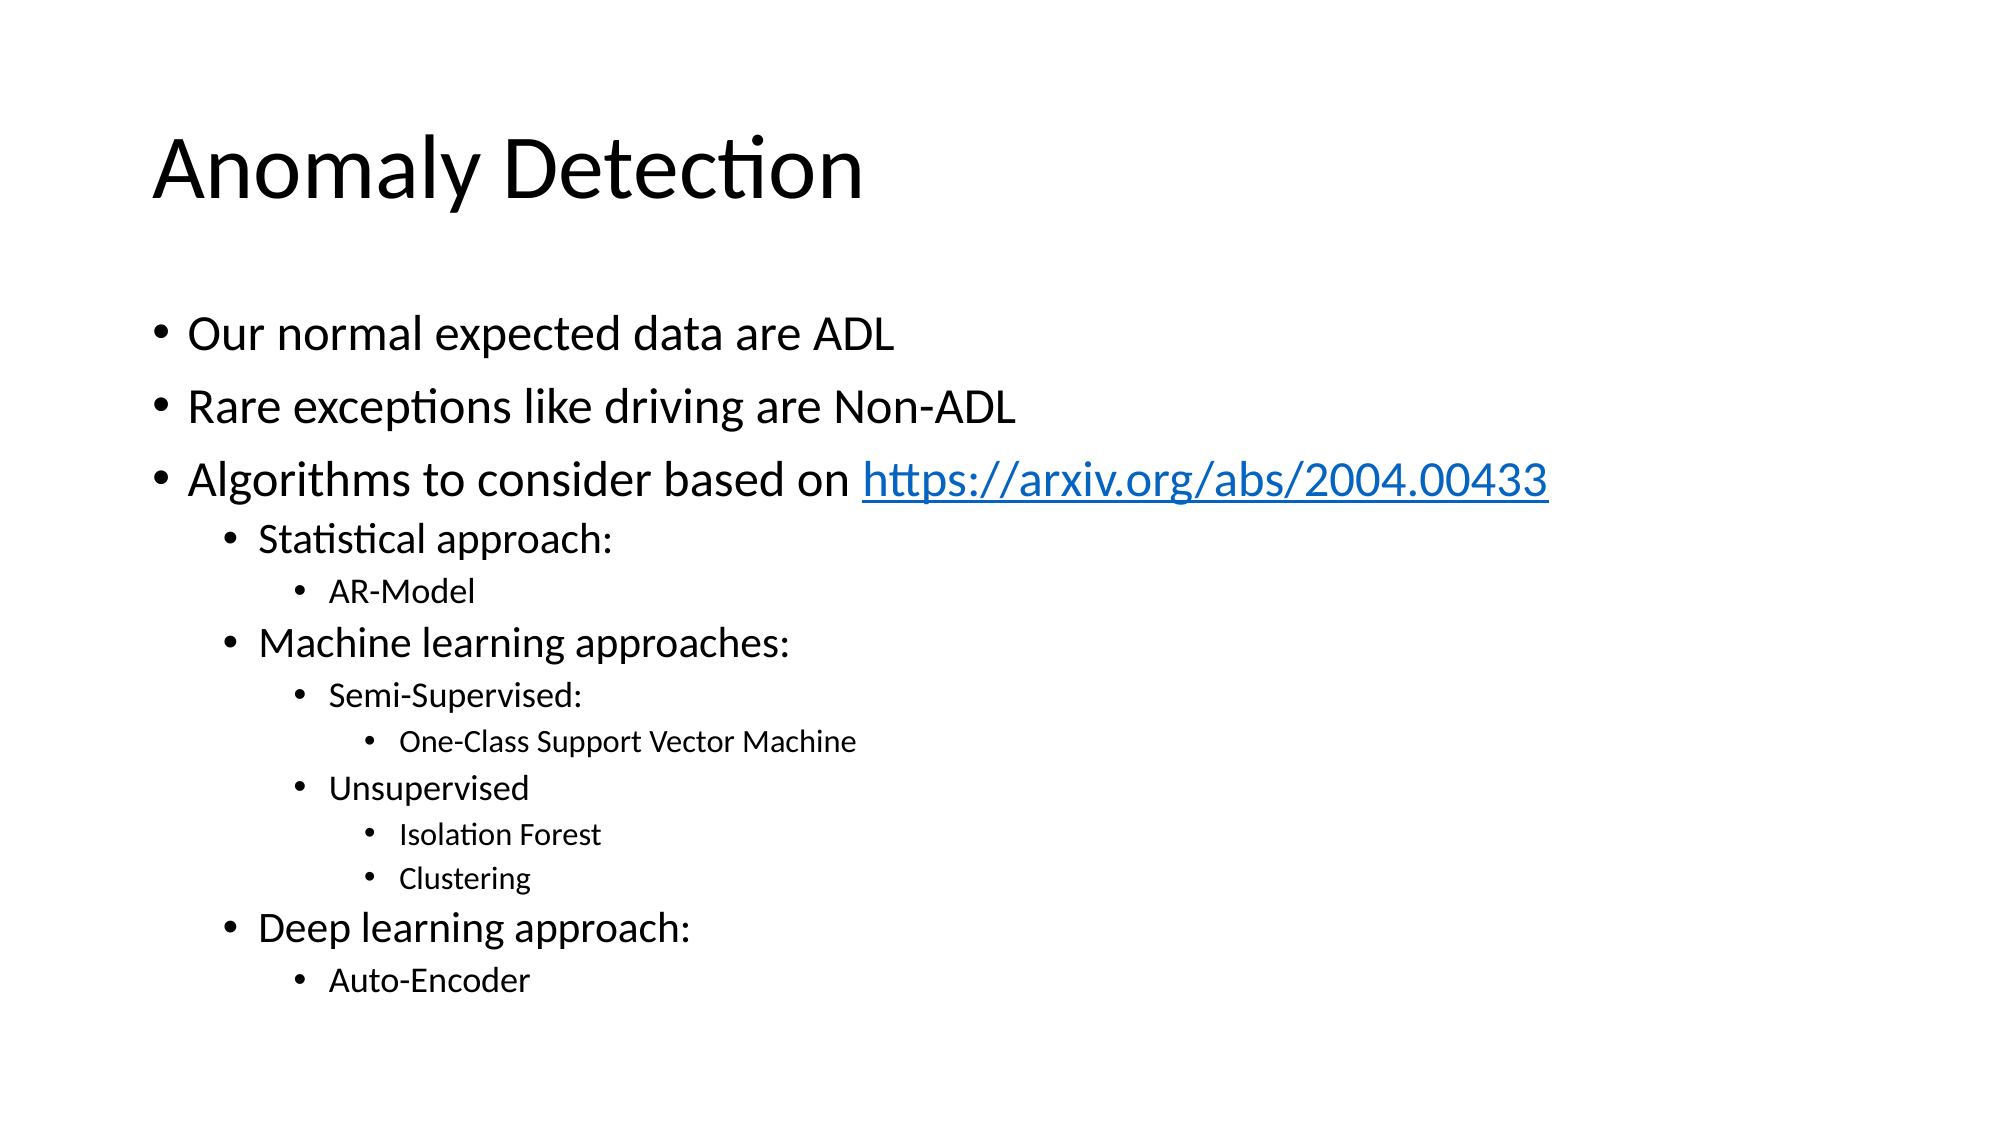

# Anomaly Detection
Our normal expected data are ADL
Rare exceptions like driving are Non-ADL
Algorithms to consider based on https://arxiv.org/abs/2004.00433
Statistical approach:
AR-Model
Machine learning approaches:
Semi-Supervised:
One-Class Support Vector Machine
Unsupervised
Isolation Forest
Clustering
Deep learning approach:
Auto-Encoder